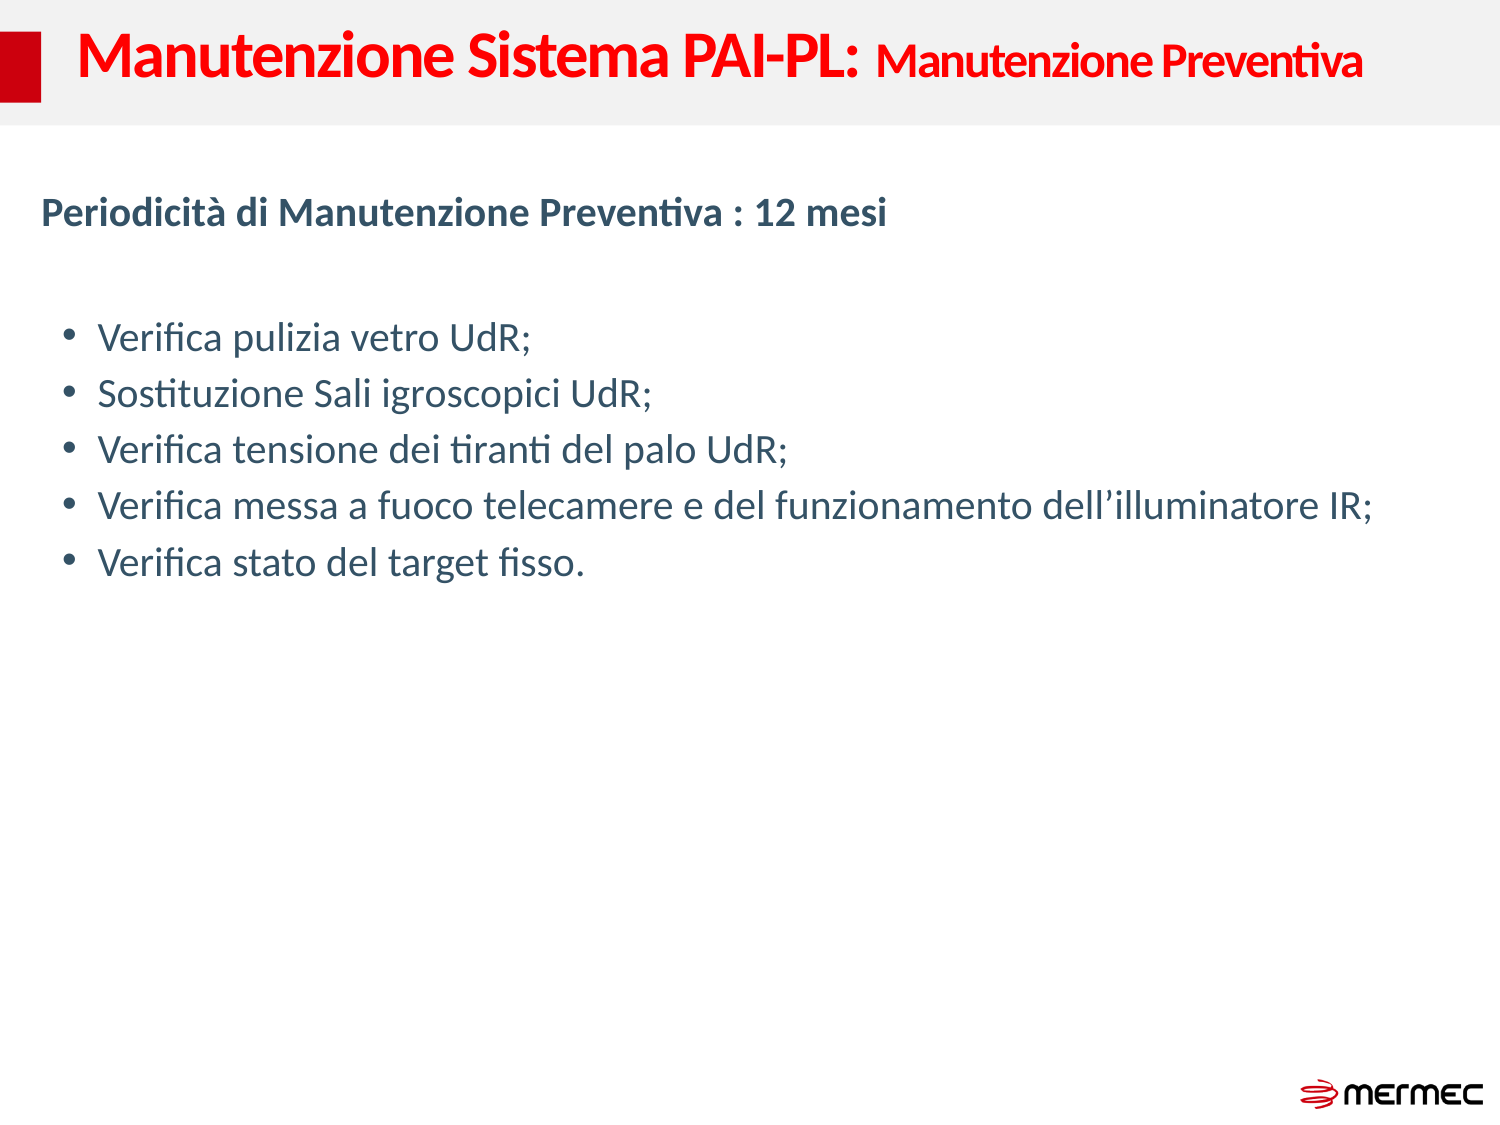

# Manutenzione Sistema PAI-PL: Manutenzione Preventiva
Periodicità di Manutenzione Preventiva : 12 mesi

Verifica pulizia vetro UdR;
Sostituzione Sali igroscopici UdR;
Verifica tensione dei tiranti del palo UdR;
Verifica messa a fuoco telecamere e del funzionamento dell’illuminatore IR;
Verifica stato del target fisso.